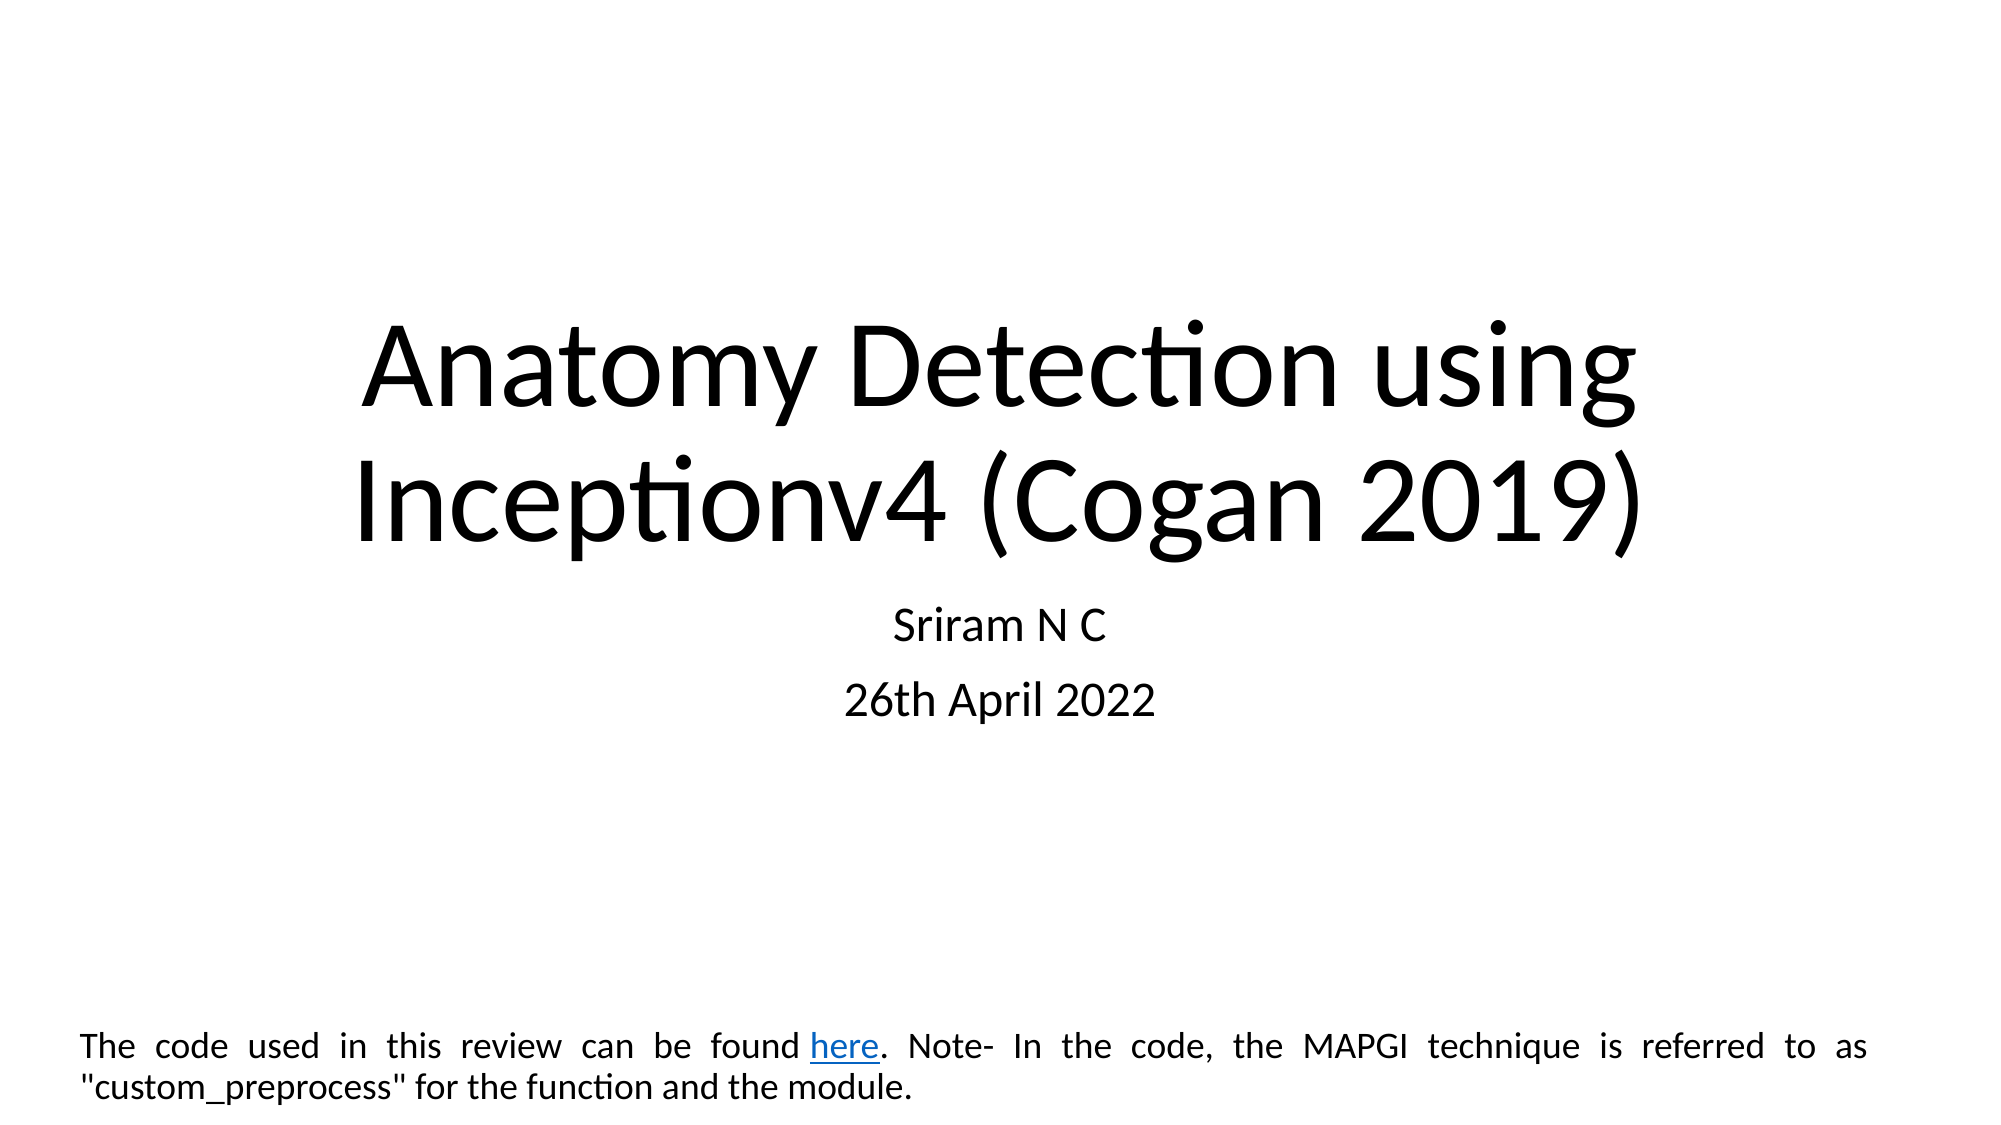

# Anatomy Detection using Inceptionv4 (Cogan 2019)
Sriram N C
26th April 2022
The code used in this review can be found here. Note- In the code, the MAPGI technique is referred to as "custom_preprocess" for the function and the module.